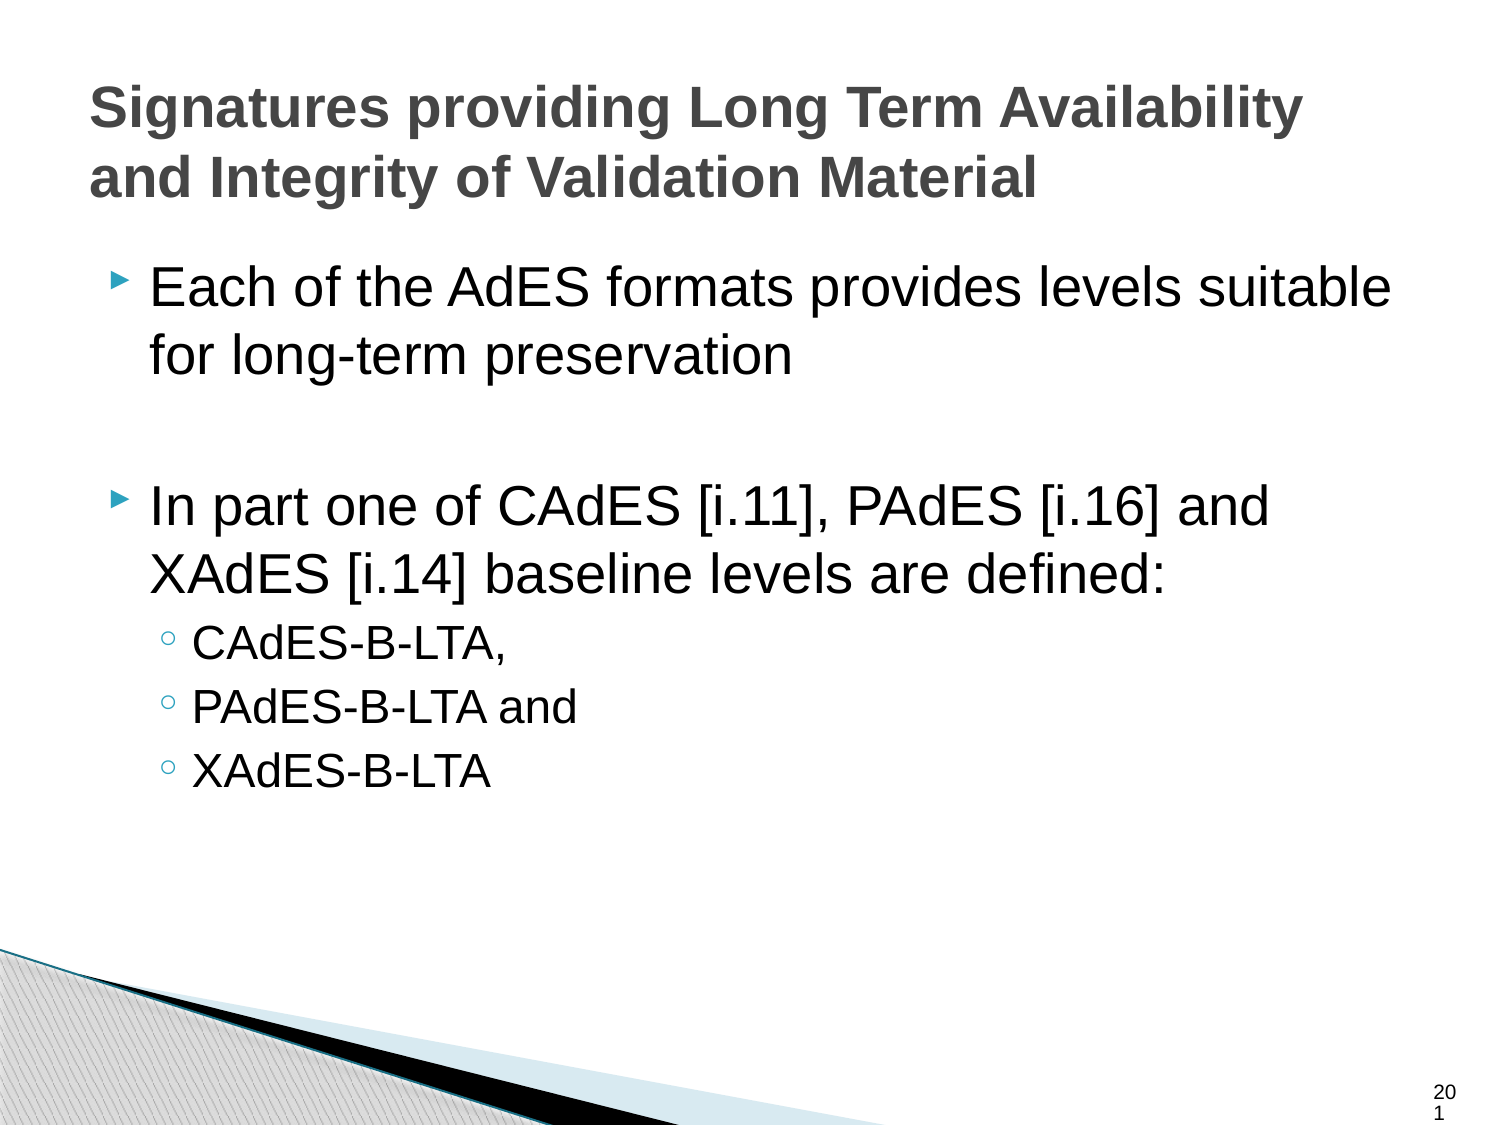

# Signatures providing Long Term Availability and Integrity of Validation Material
Each of the AdES formats provides levels suitable for long-term preservation

In part one of CAdES [i.11], PAdES [i.16] and XAdES [i.14] baseline levels are defined:
CAdES-B-LTA,
PAdES-B-LTA and
XAdES-B-LTA
201